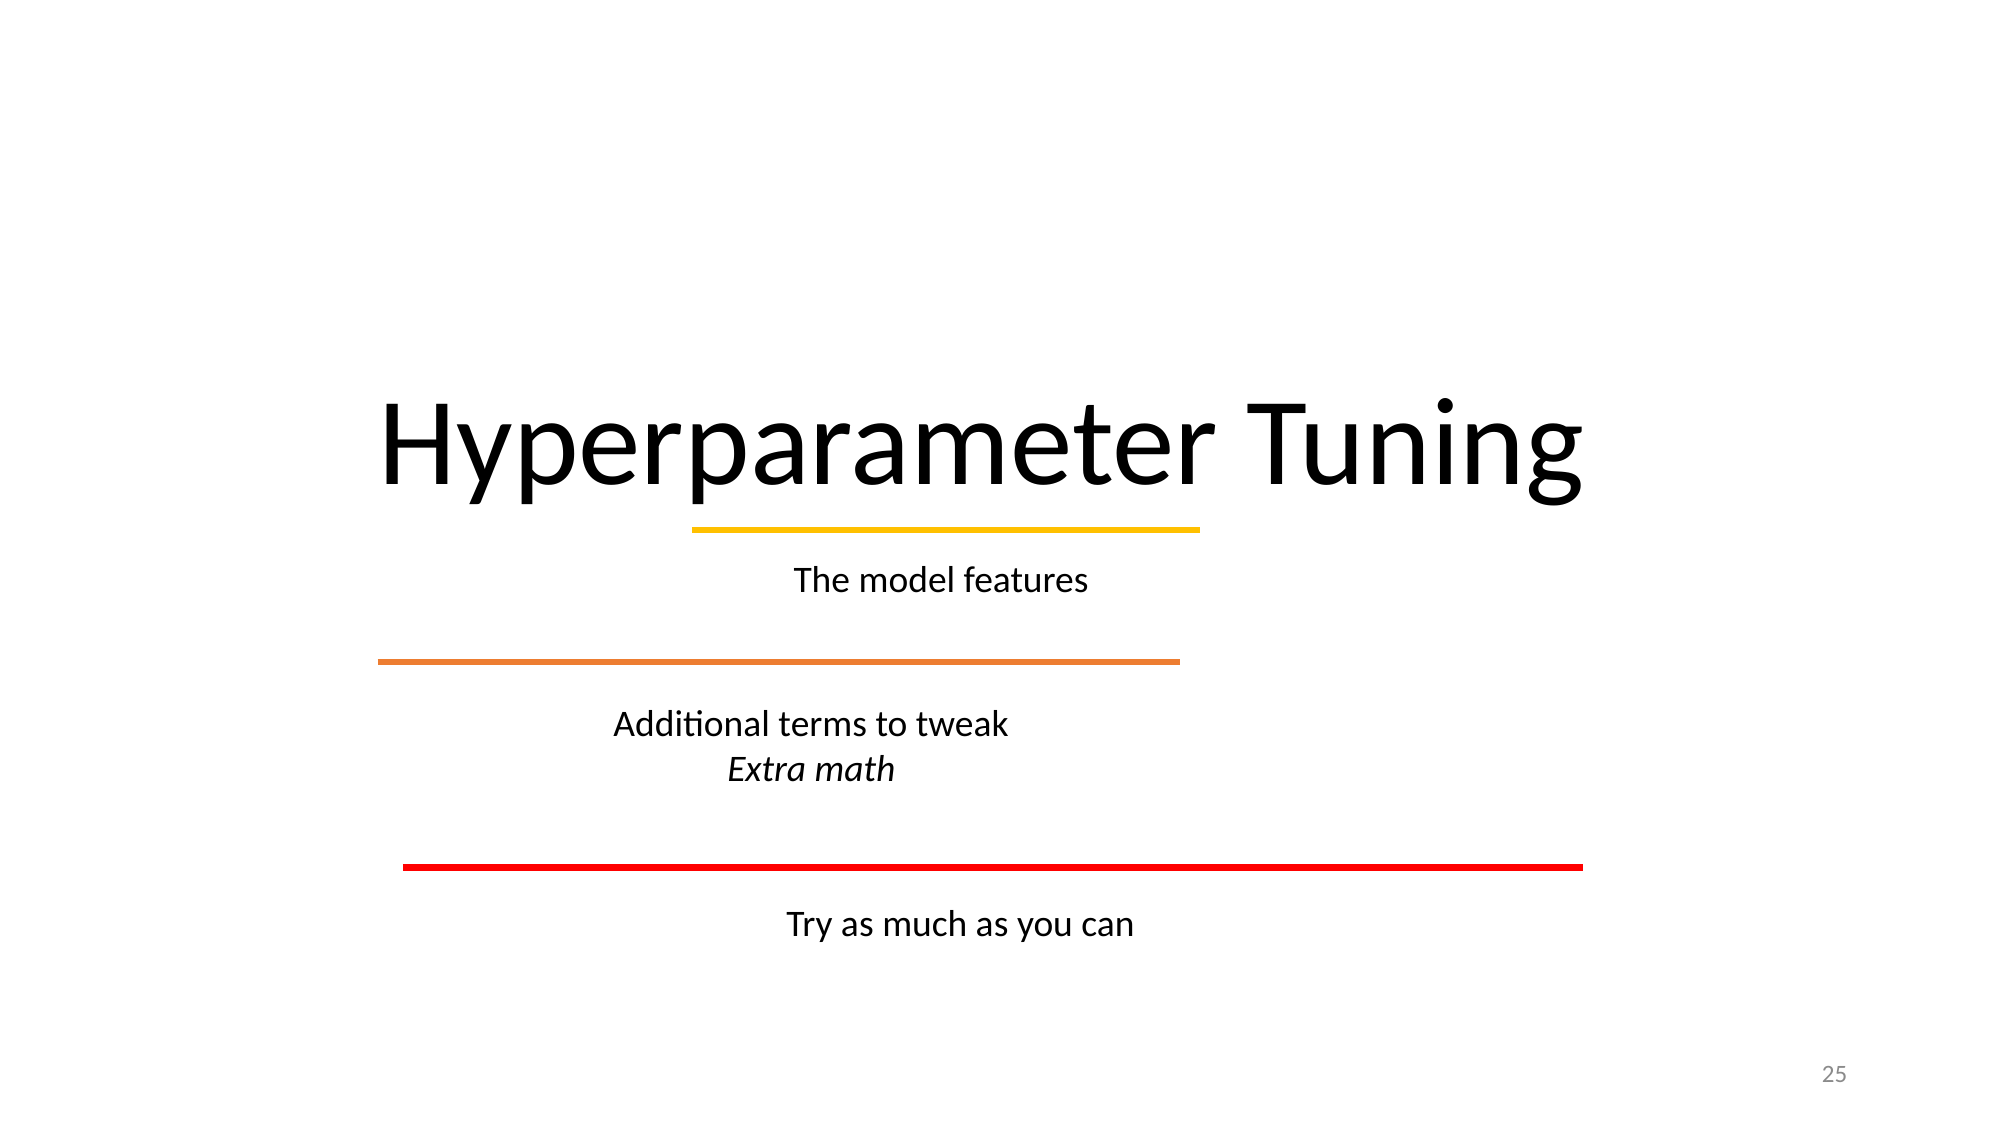

# Hyperparameter Tuning
The model features
Additional terms to tweak
Extra math
Try as much as you can
25